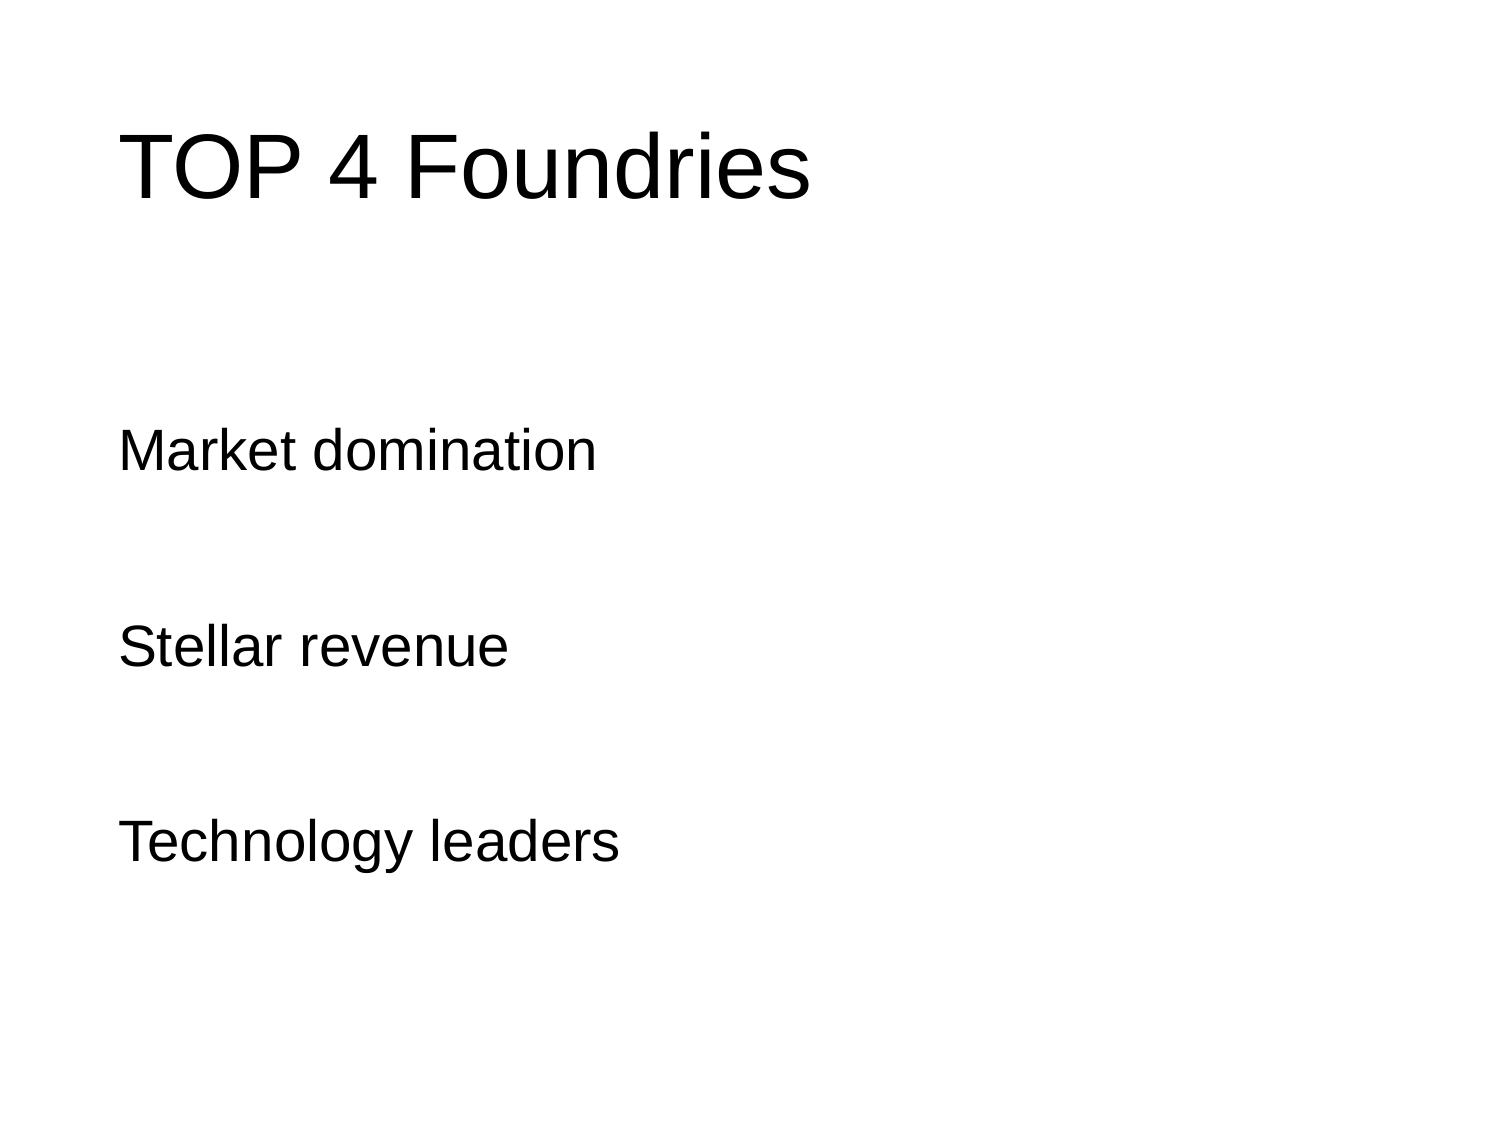

# TOP 4 Foundries
Market domination
Stellar revenue
Technology leaders